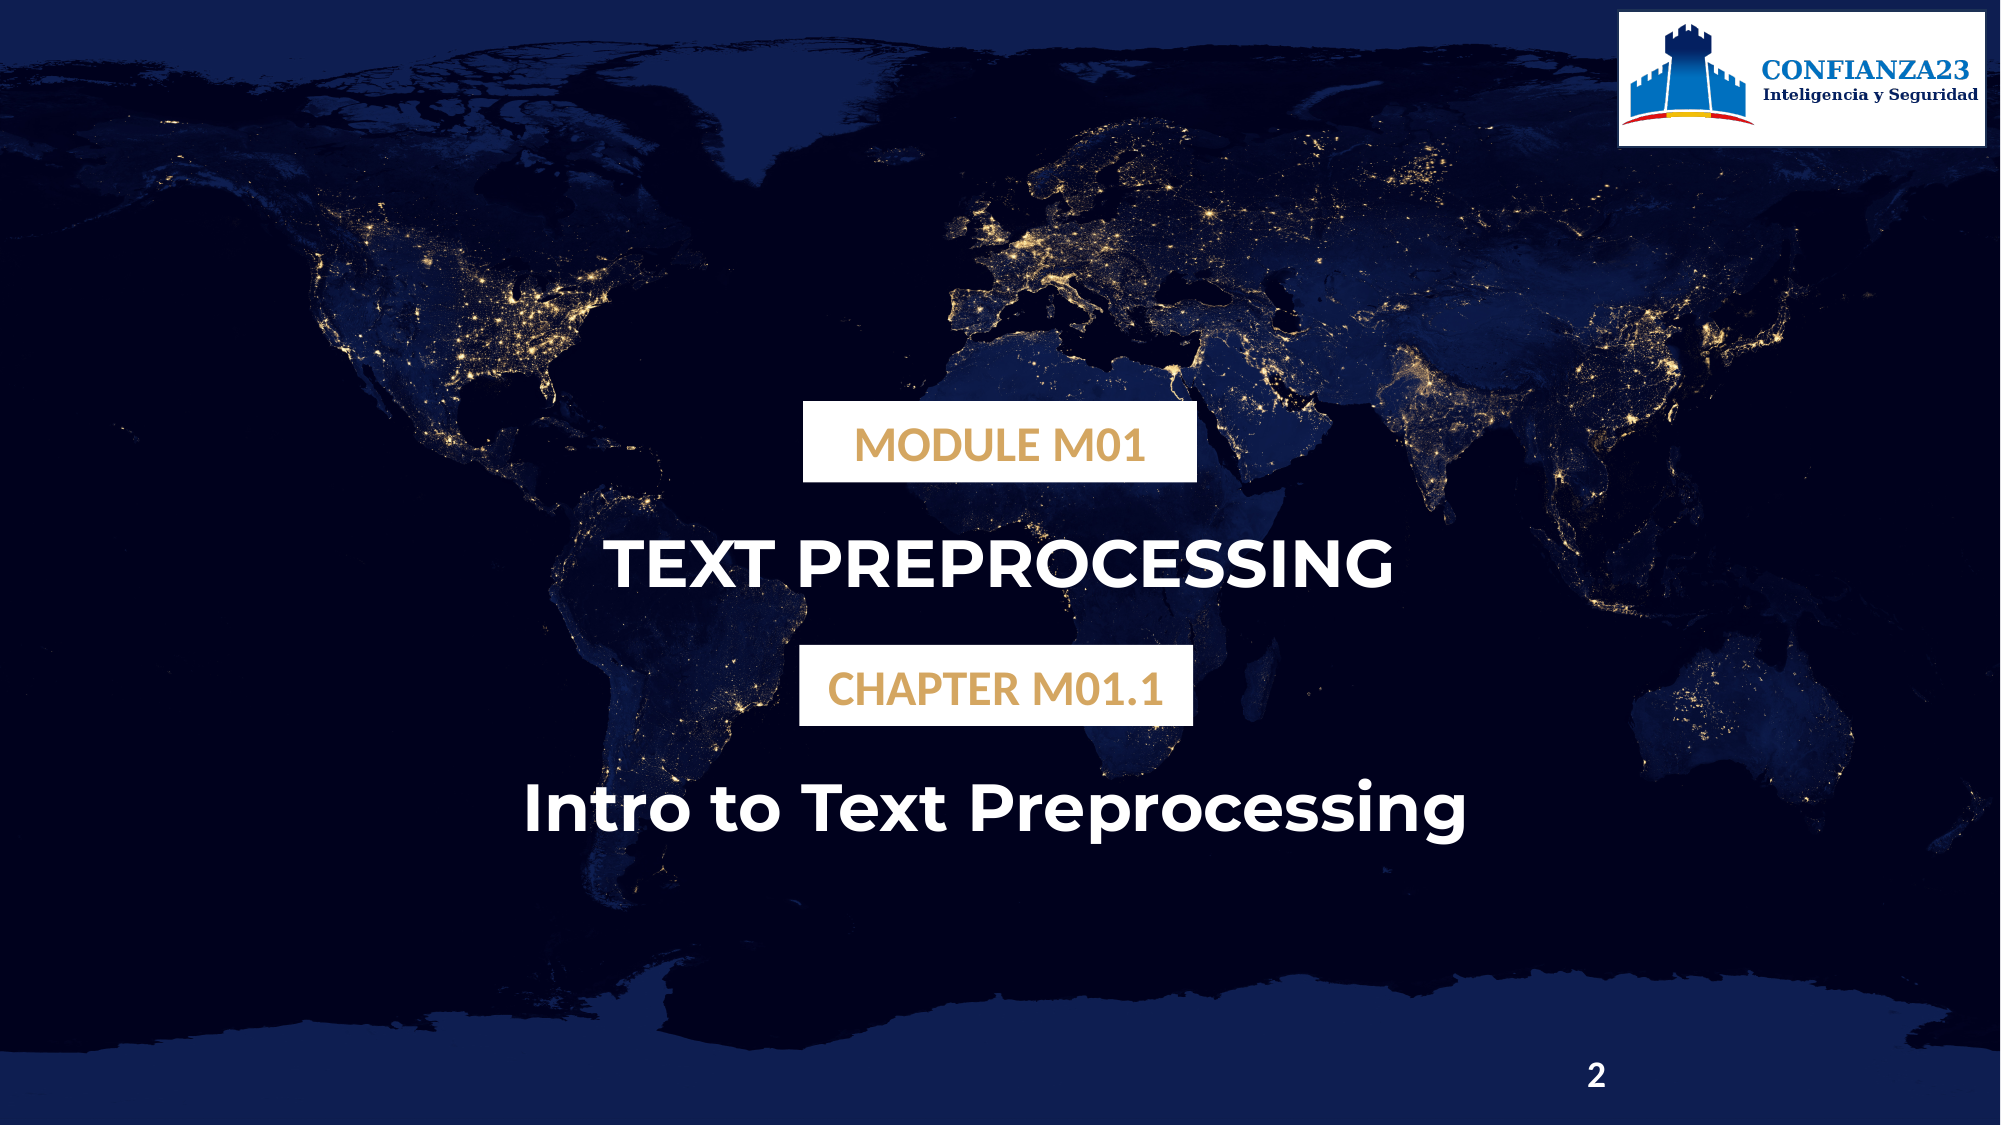

MODULE M01
TEXT PREPROCESSING
CHAPTER M01.1
Intro to Text Preprocessing